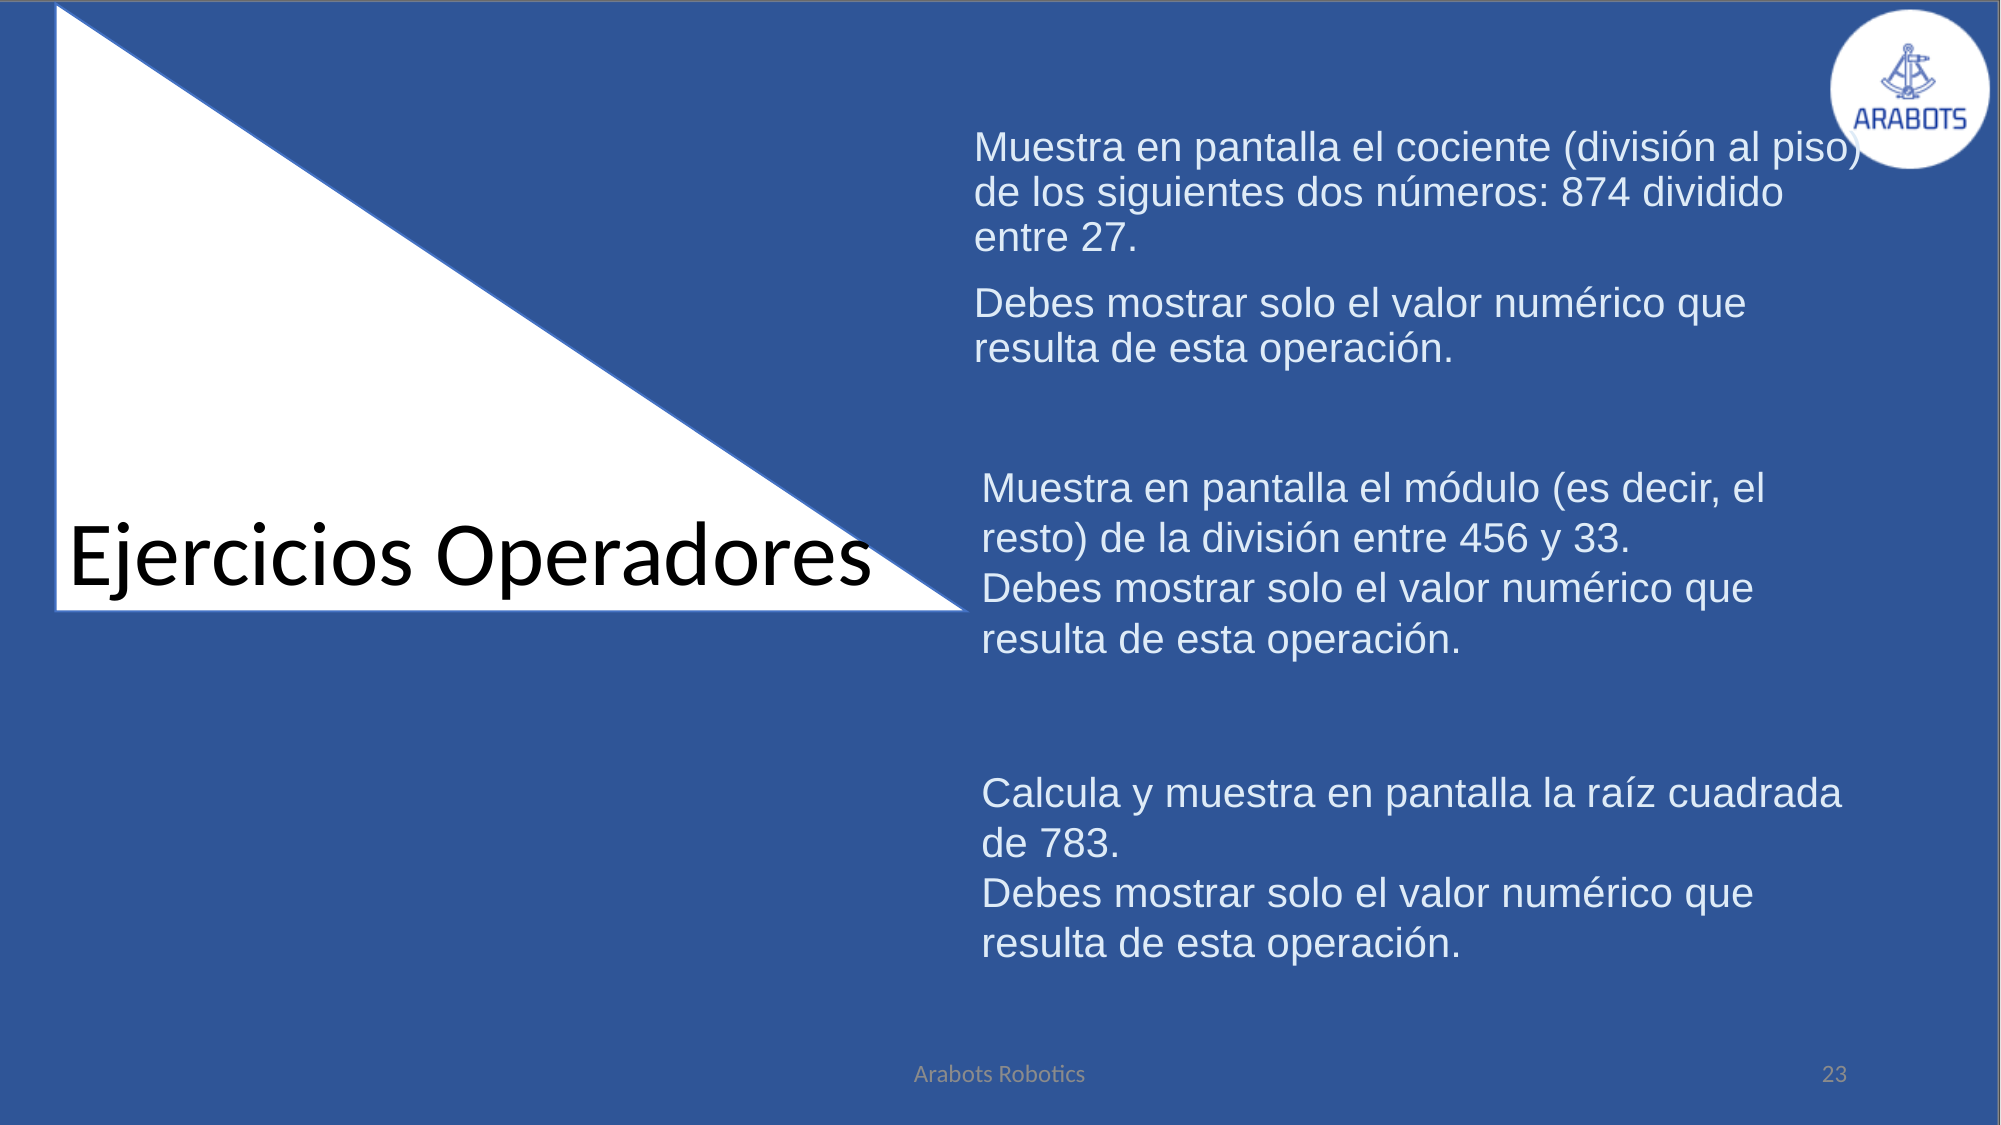

Muestra en pantalla el cociente (división al piso) de los siguientes dos números: 874 dividido entre 27.
Debes mostrar solo el valor numérico que resulta de esta operación.

# Ejercicios Operadores
Muestra en pantalla el módulo (es decir, el resto) de la división entre 456 y 33.
Debes mostrar solo el valor numérico que resulta de esta operación.
Calcula y muestra en pantalla la raíz cuadrada de 783.
Debes mostrar solo el valor numérico que resulta de esta operación.
Arabots Robotics
23